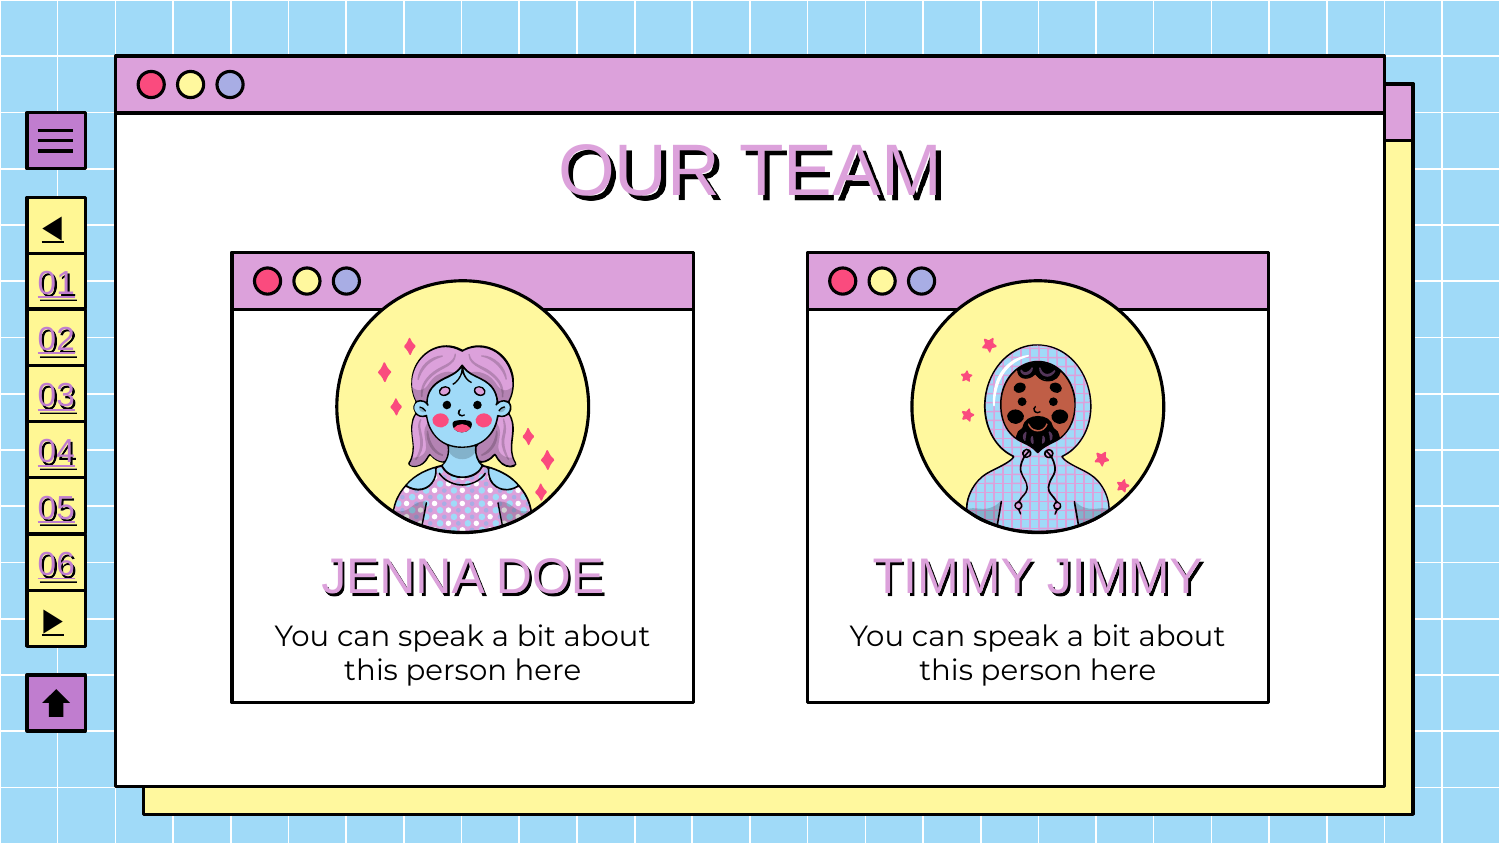

# OUR TEAM

◀

01

02

03

04

05

06
▶

JENNA DOE
TIMMY JIMMY
You can speak a bit about this person here
You can speak a bit about this person here